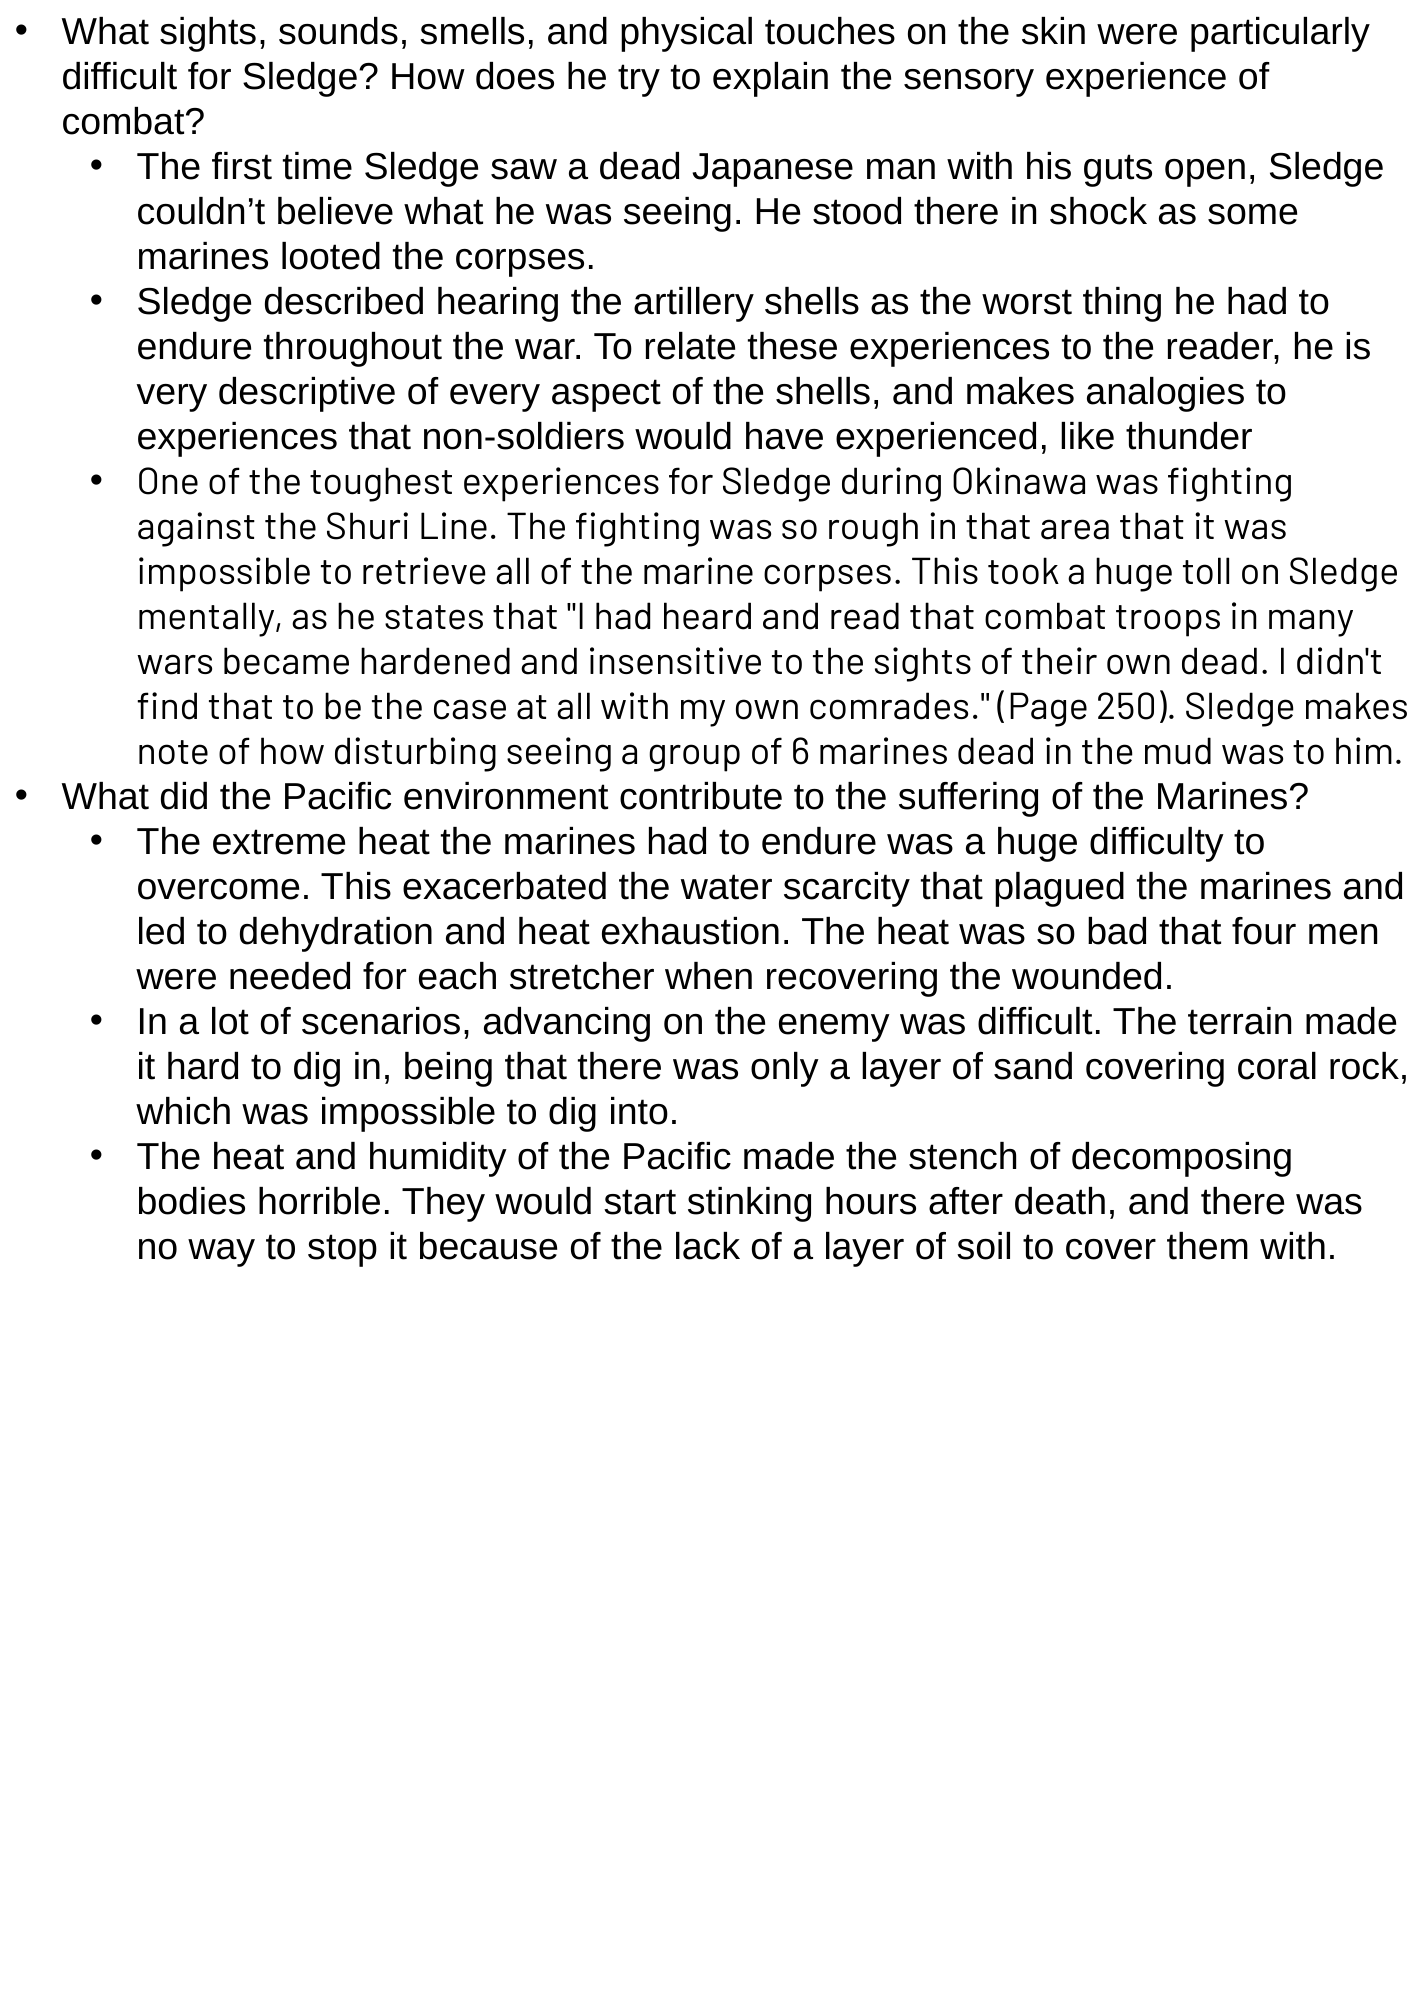

What sights, sounds, smells, and physical touches on the skin were particularly difficult for Sledge? How does he try to explain the sensory experience of combat?
The first time Sledge saw a dead Japanese man with his guts open, Sledge couldn’t believe what he was seeing. He stood there in shock as some marines looted the corpses.
Sledge described hearing the artillery shells as the worst thing he had to endure throughout the war. To relate these experiences to the reader, he is very descriptive of every aspect of the shells, and makes analogies to experiences that non-soldiers would have experienced, like thunder
One of the toughest experiences for Sledge during Okinawa was fighting against the Shuri Line. The fighting was so rough in that area that it was impossible to retrieve all of the marine corpses. This took a huge toll on Sledge mentally, as he states that "I had heard and read that combat troops in many wars became hardened and insensitive to the sights of their own dead. I didn't find that to be the case at all with my own comrades." (Page 250). Sledge makes note of how disturbing seeing a group of 6 marines dead in the mud was to him.
What did the Pacific environment contribute to the suffering of the Marines?
The extreme heat the marines had to endure was a huge difficulty to overcome. This exacerbated the water scarcity that plagued the marines and led to dehydration and heat exhaustion. The heat was so bad that four men were needed for each stretcher when recovering the wounded.
In a lot of scenarios, advancing on the enemy was difficult. The terrain made it hard to dig in, being that there was only a layer of sand covering coral rock, which was impossible to dig into.
The heat and humidity of the Pacific made the stench of decomposing bodies horrible. They would start stinking hours after death, and there was no way to stop it because of the lack of a layer of soil to cover them with.